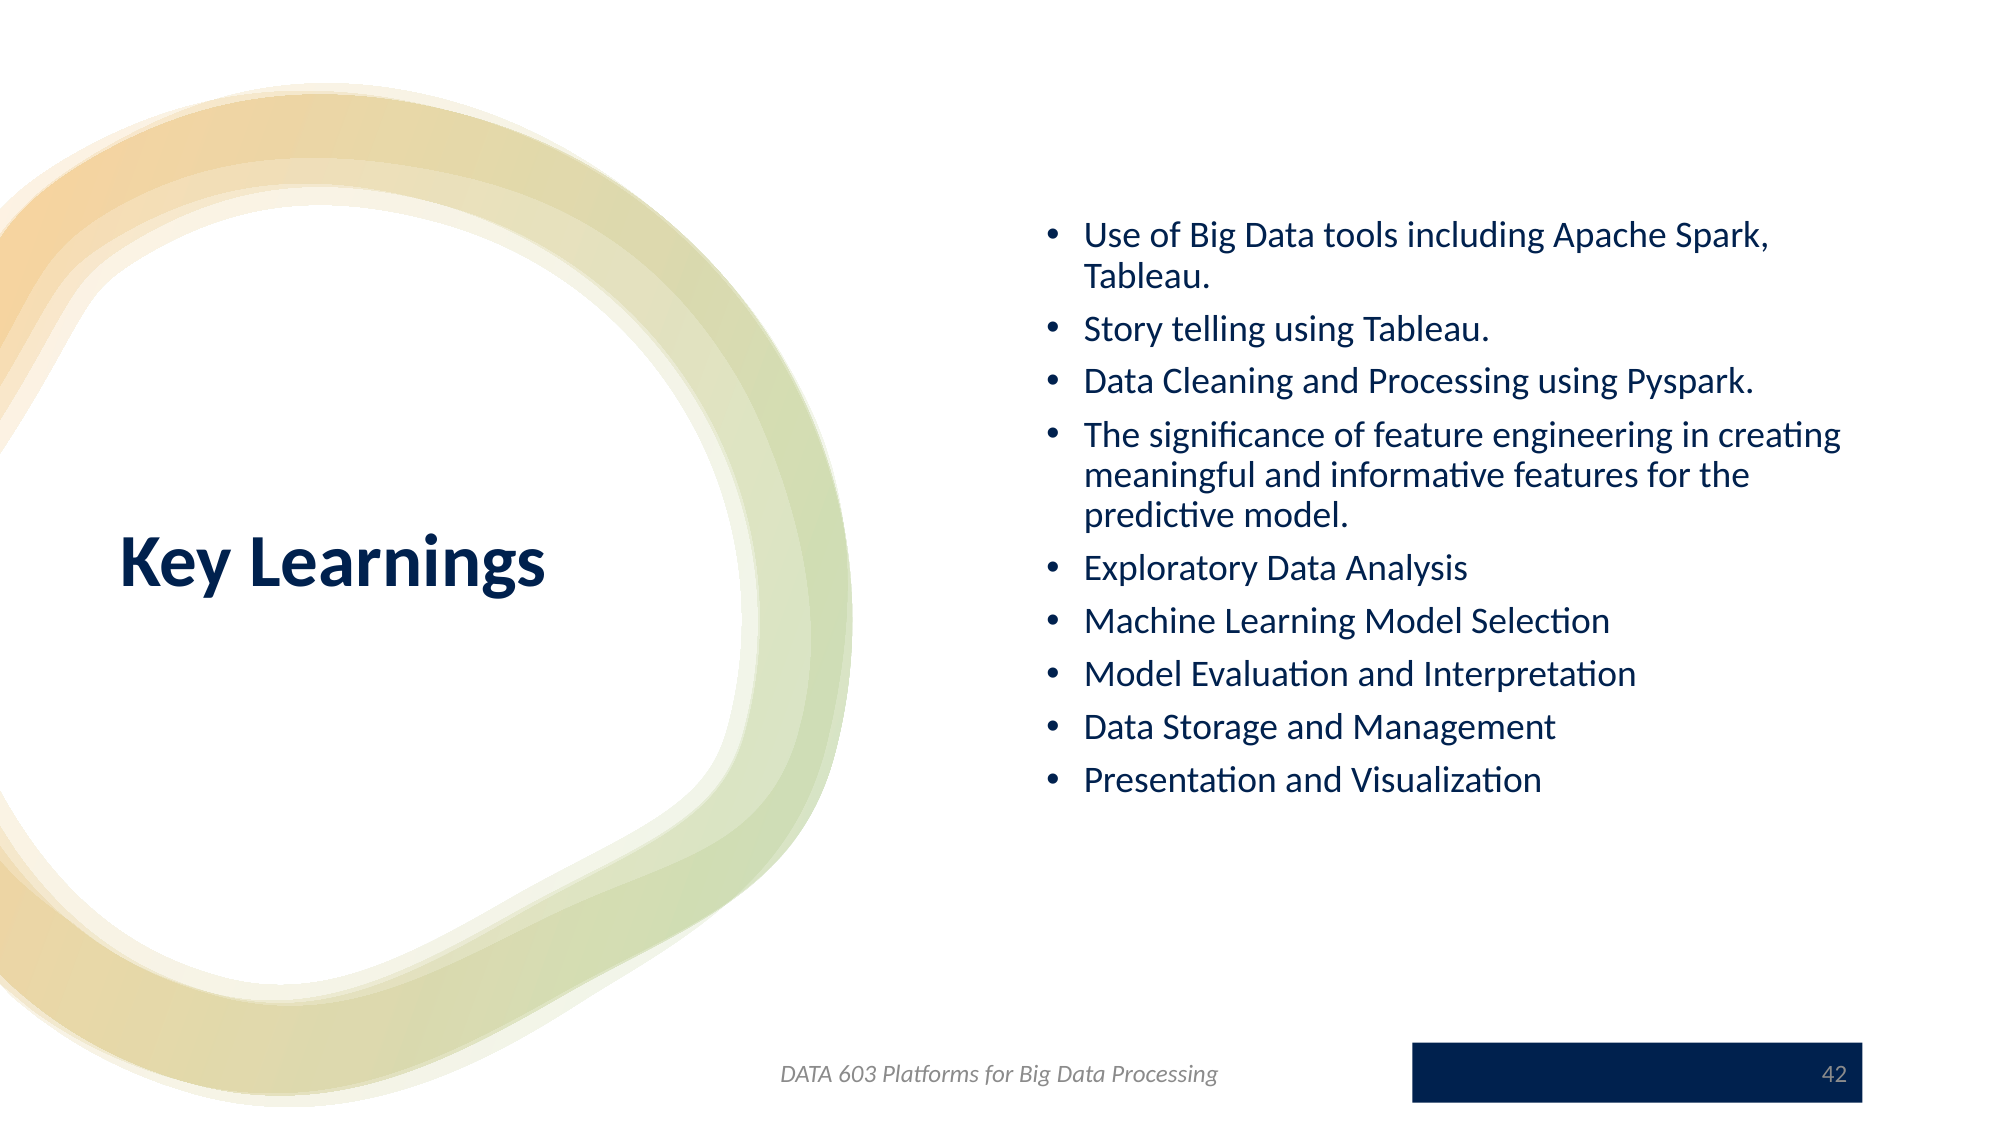

Use of Big Data tools including Apache Spark, Tableau.
Story telling using Tableau.
Data Cleaning and Processing using Pyspark.
The significance of feature engineering in creating meaningful and informative features for the predictive model.
Exploratory Data Analysis
Machine Learning Model Selection
Model Evaluation and Interpretation
Data Storage and Management
Presentation and Visualization

# Key Learnings
DATA 603 Platforms for Big Data Processing
42